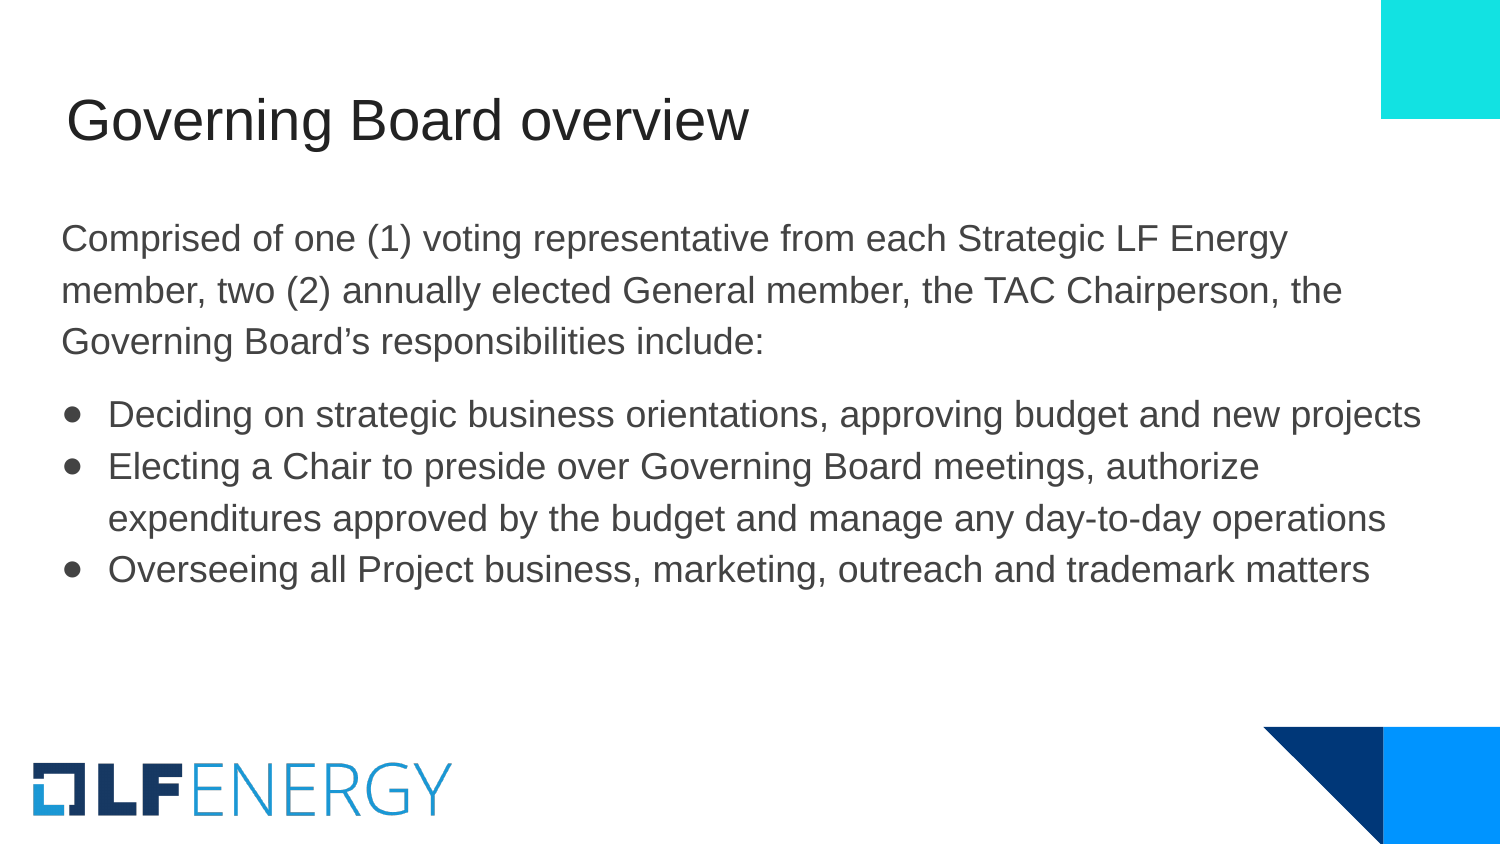

# Governing Board overview
Comprised of one (1) voting representative from each Strategic LF Energy member, two (2) annually elected General member, the TAC Chairperson, the Governing Board’s responsibilities include:
Deciding on strategic business orientations, approving budget and new projects
Electing a Chair to preside over Governing Board meetings, authorize expenditures approved by the budget and manage any day-to-day operations
Overseeing all Project business, marketing, outreach and trademark matters